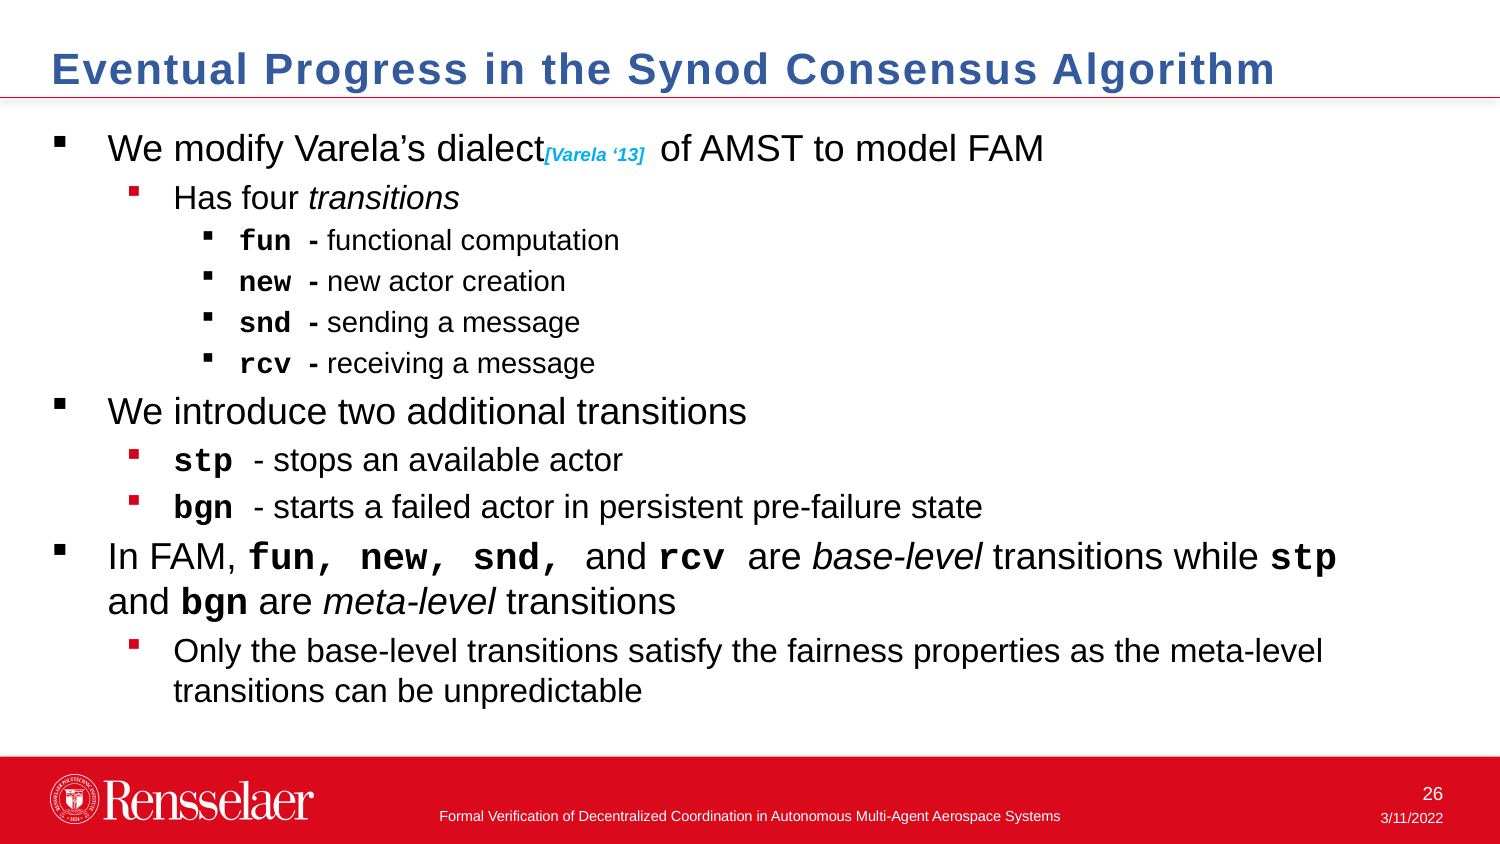

Eventual Progress in the Synod Consensus Algorithm
We modify Varela’s dialect[Varela ‘13]  of AMST to model FAM
Has four transitions
fun - functional computation
new - new actor creation
snd - sending a message
rcv - receiving a message
We introduce two additional transitions
stp - stops an available actor
bgn - starts a failed actor in persistent pre-failure state
In FAM, fun, new, snd, and rcv are base-level transitions while stp and bgn are meta-level transitions
Only the base-level transitions satisfy the fairness properties as the meta-level transitions can be unpredictable